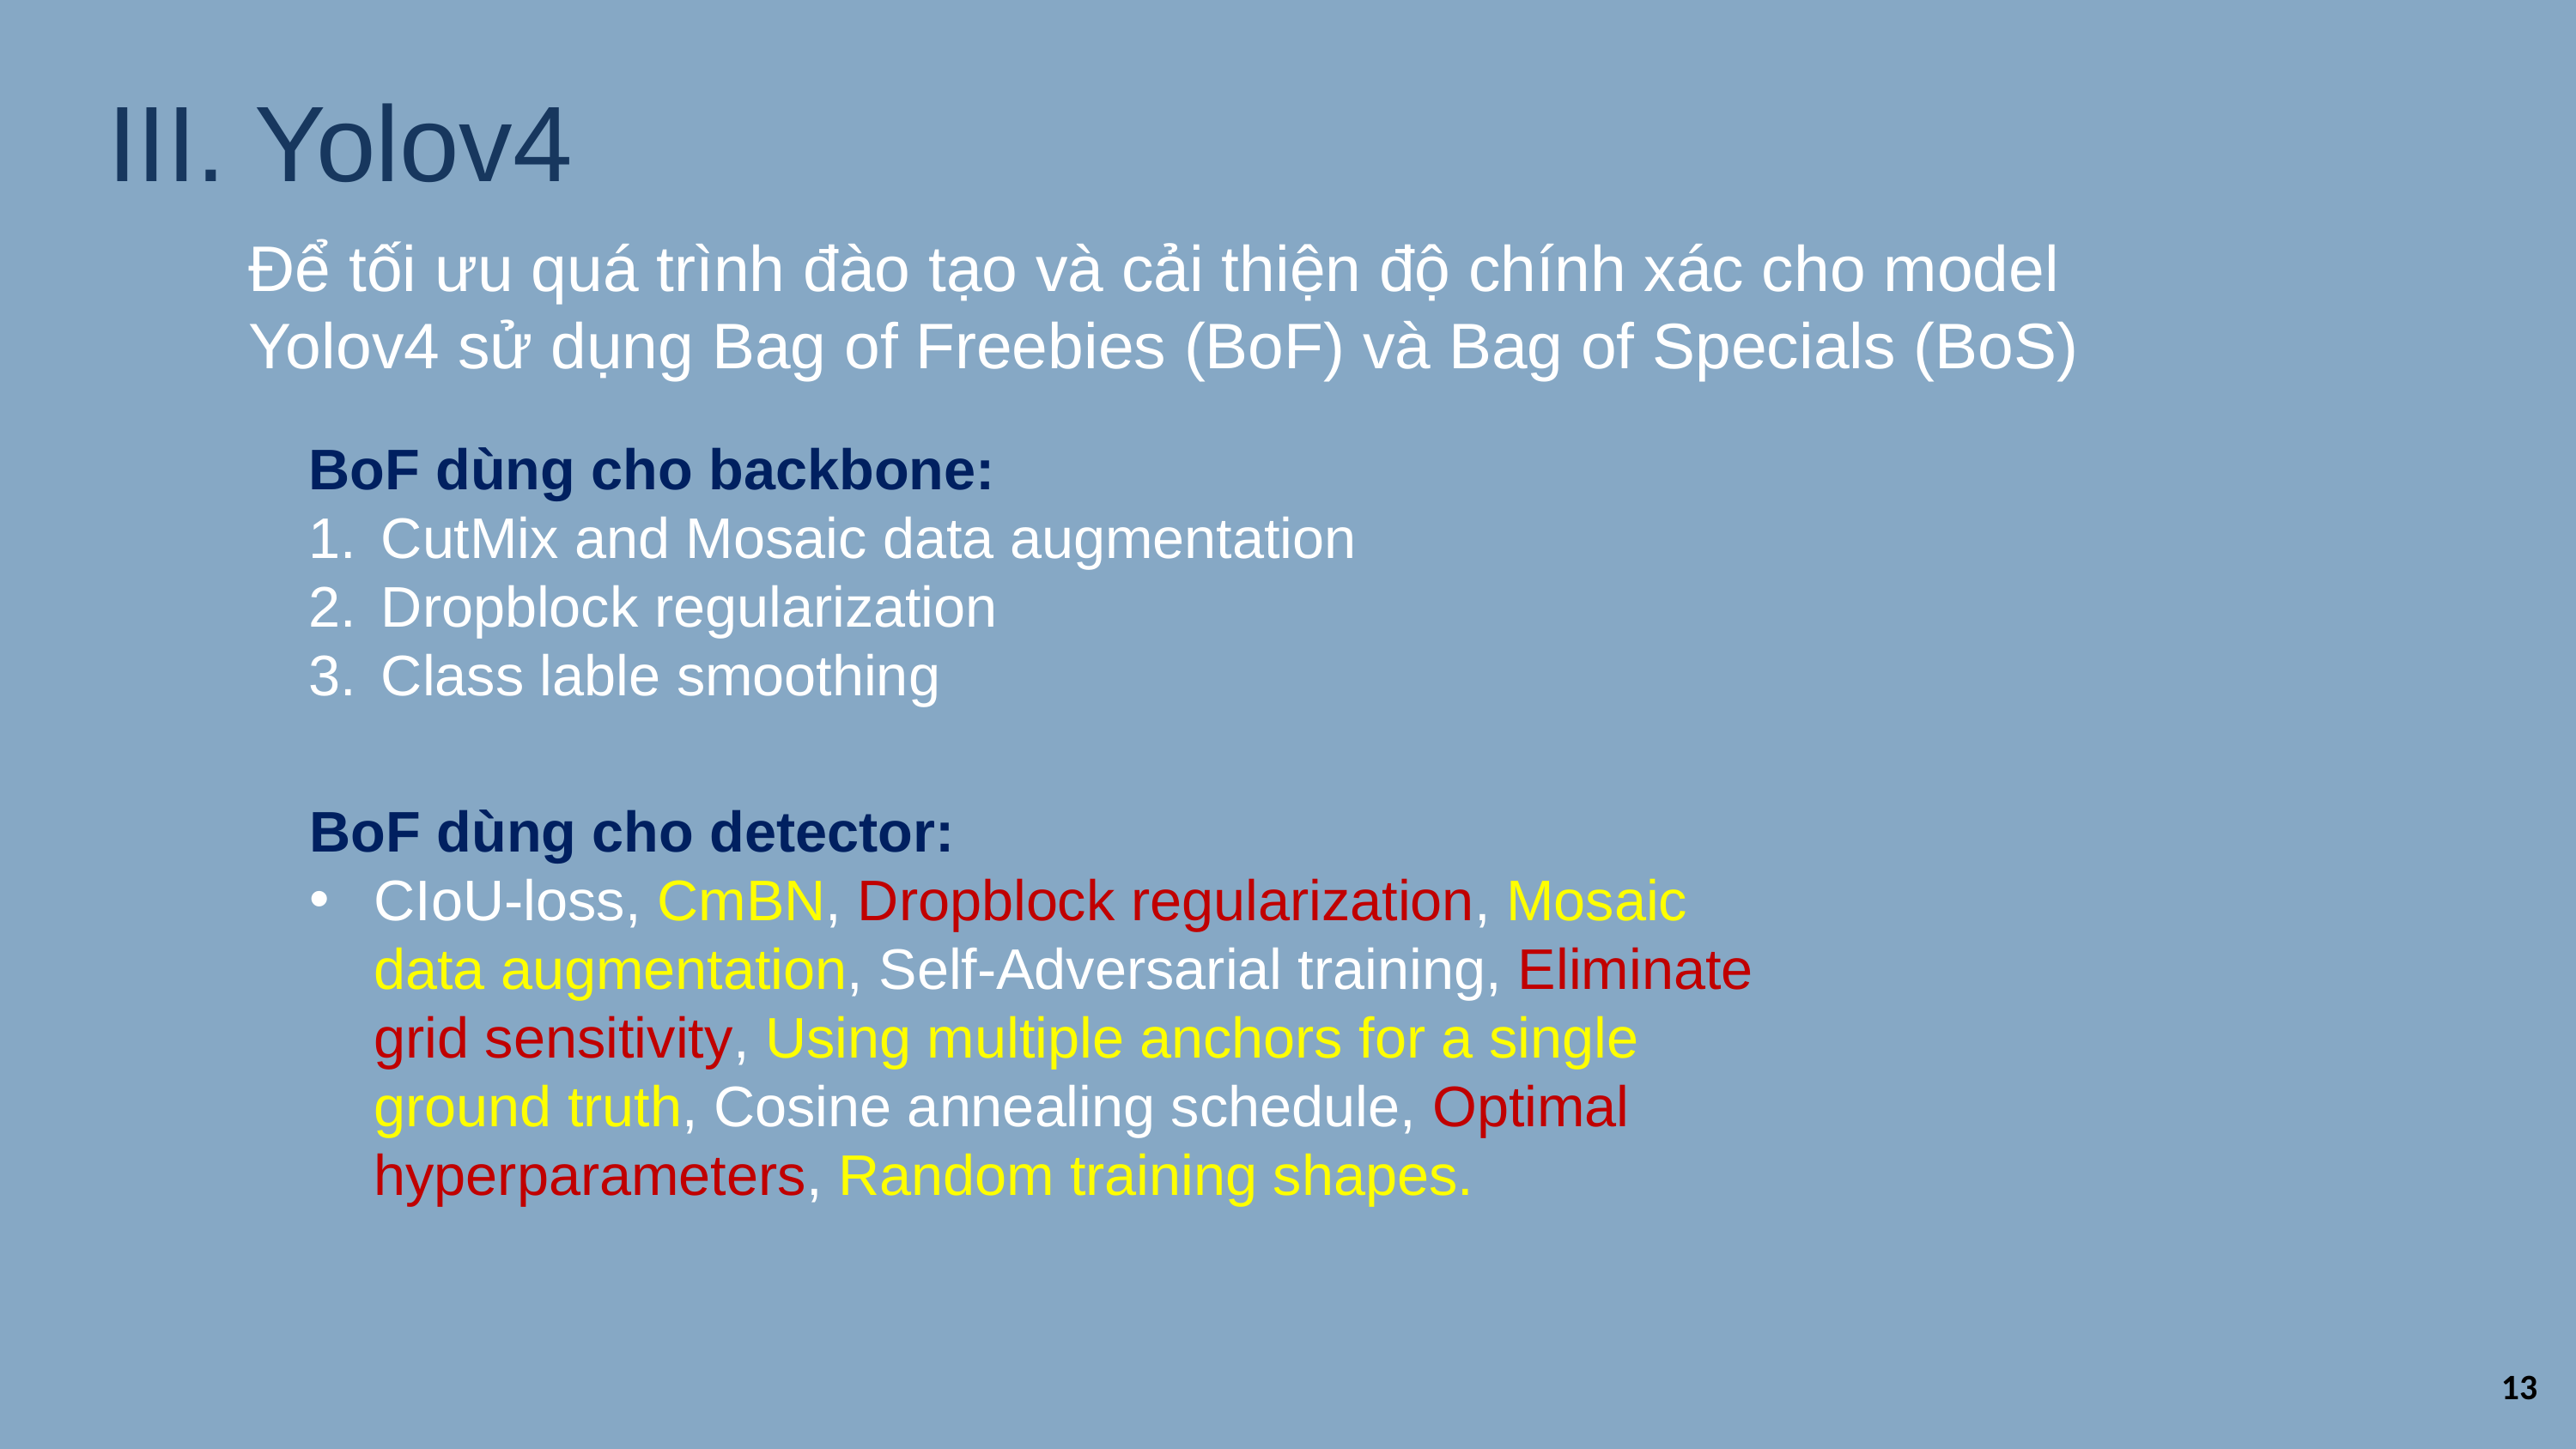

III. Yolov4
Để tối ưu quá trình đào tạo và cải thiện độ chính xác cho model Yolov4 sử dụng Bag of Freebies (BoF) và Bag of Specials (BoS)
BoF dùng cho backbone:
CutMix and Mosaic data augmentation
Dropblock regularization
Class lable smoothing
BoF dùng cho detector:
CIoU-loss, CmBN, Dropblock regularization, Mosaic data augmentation, Self-Adversarial training, Eliminate grid sensitivity, Using multiple anchors for a single ground truth, Cosine annealing schedule, Optimal hyperparameters, Random training shapes.
13